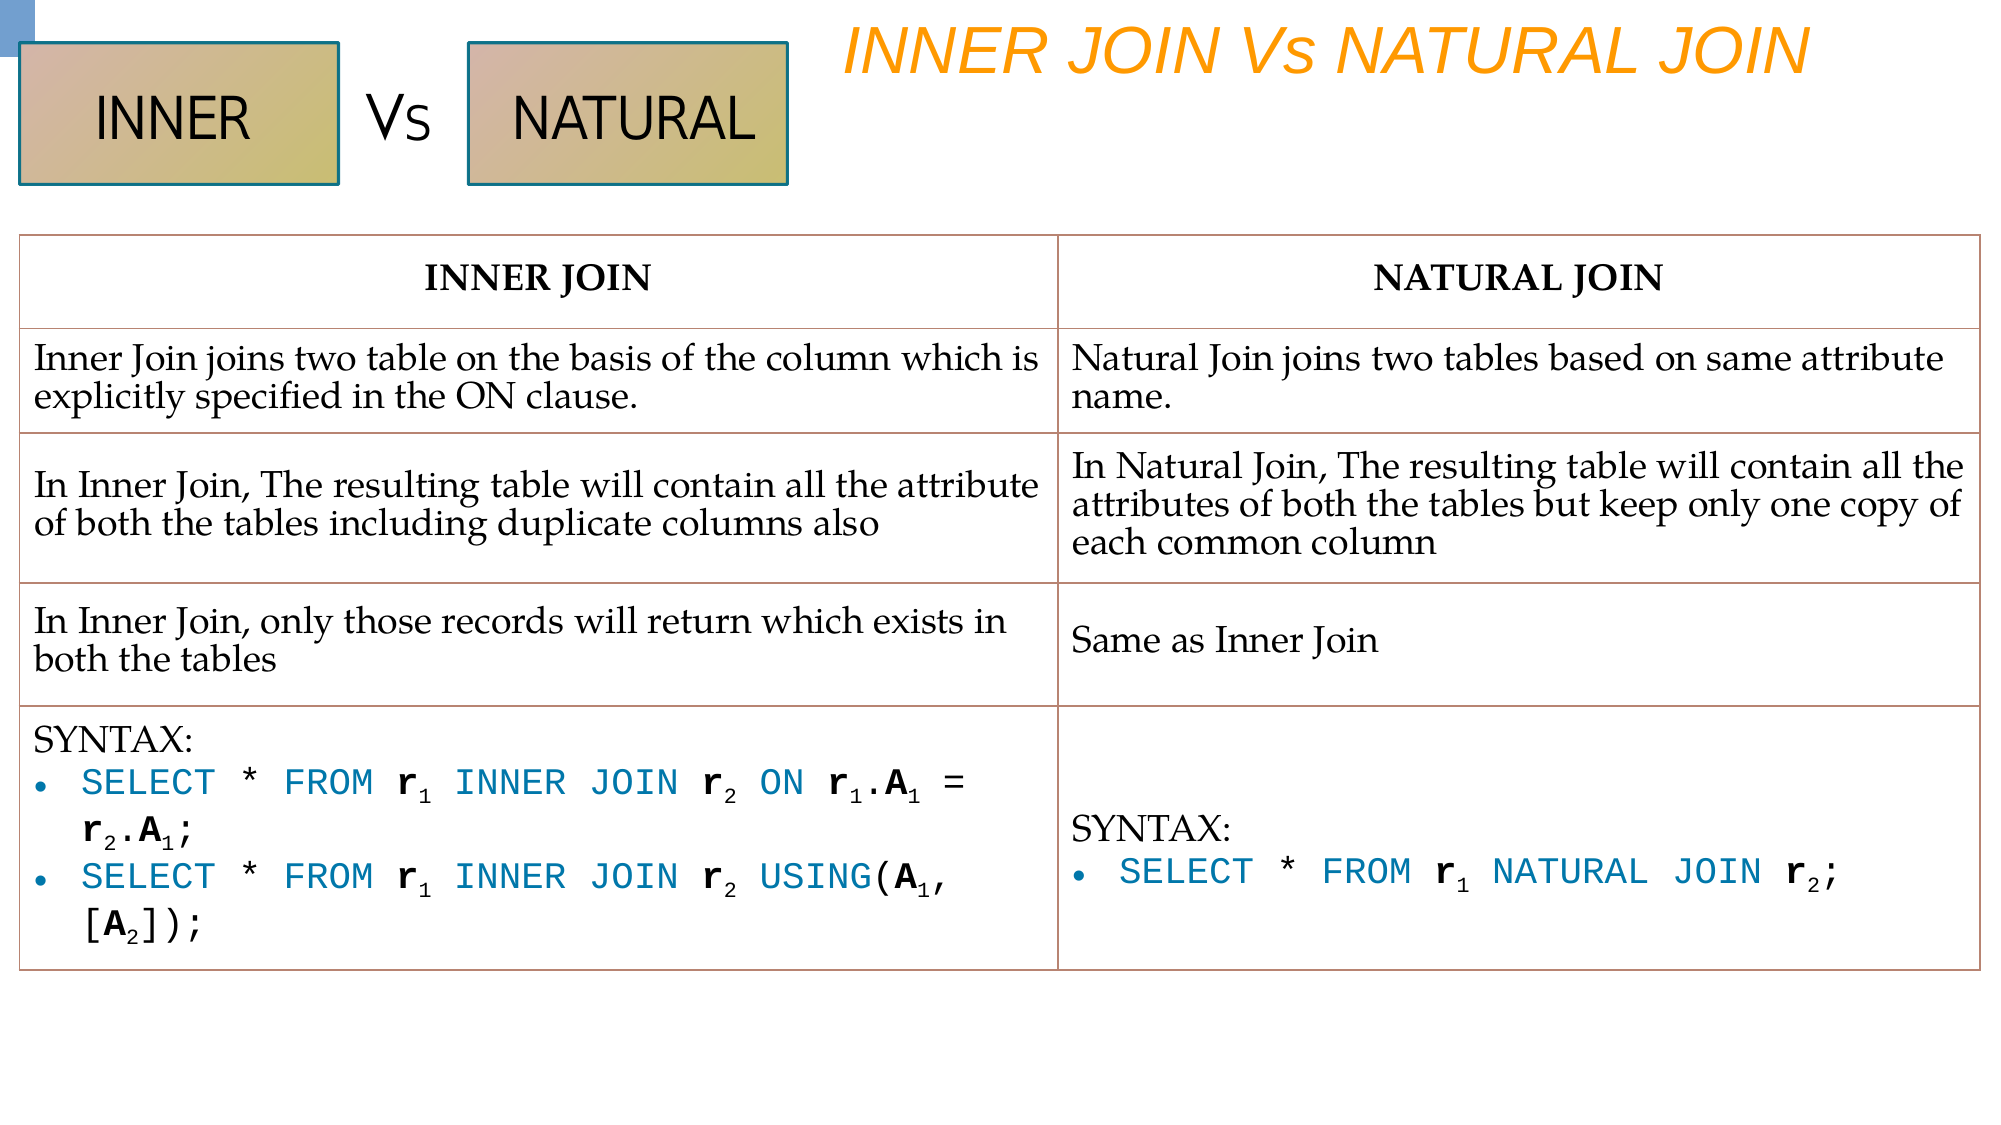

INNER JOIN Vs NATURAL JOIN

VS
INNER
NATURAL
| INNER JOIN | NATURAL JOIN |
| --- | --- |
| Inner Join joins two table on the basis of the column which is explicitly specified in the ON clause. | Natural Join joins two tables based on same attribute name. |
| In Inner Join, The resulting table will contain all the attribute of both the tables including duplicate columns also | In Natural Join, The resulting table will contain all the attributes of both the tables but keep only one copy of each common column |
| In Inner Join, only those records will return which exists in both the tables | Same as Inner Join |
| SYNTAX: SELECT \* FROM r1 INNER JOIN r2 ON r1.A1 = r2.A1; SELECT \* FROM r1 INNER JOIN r2 USING(A1, [A2]); | SYNTAX: SELECT \* FROM r1 NATURAL JOIN r2; |